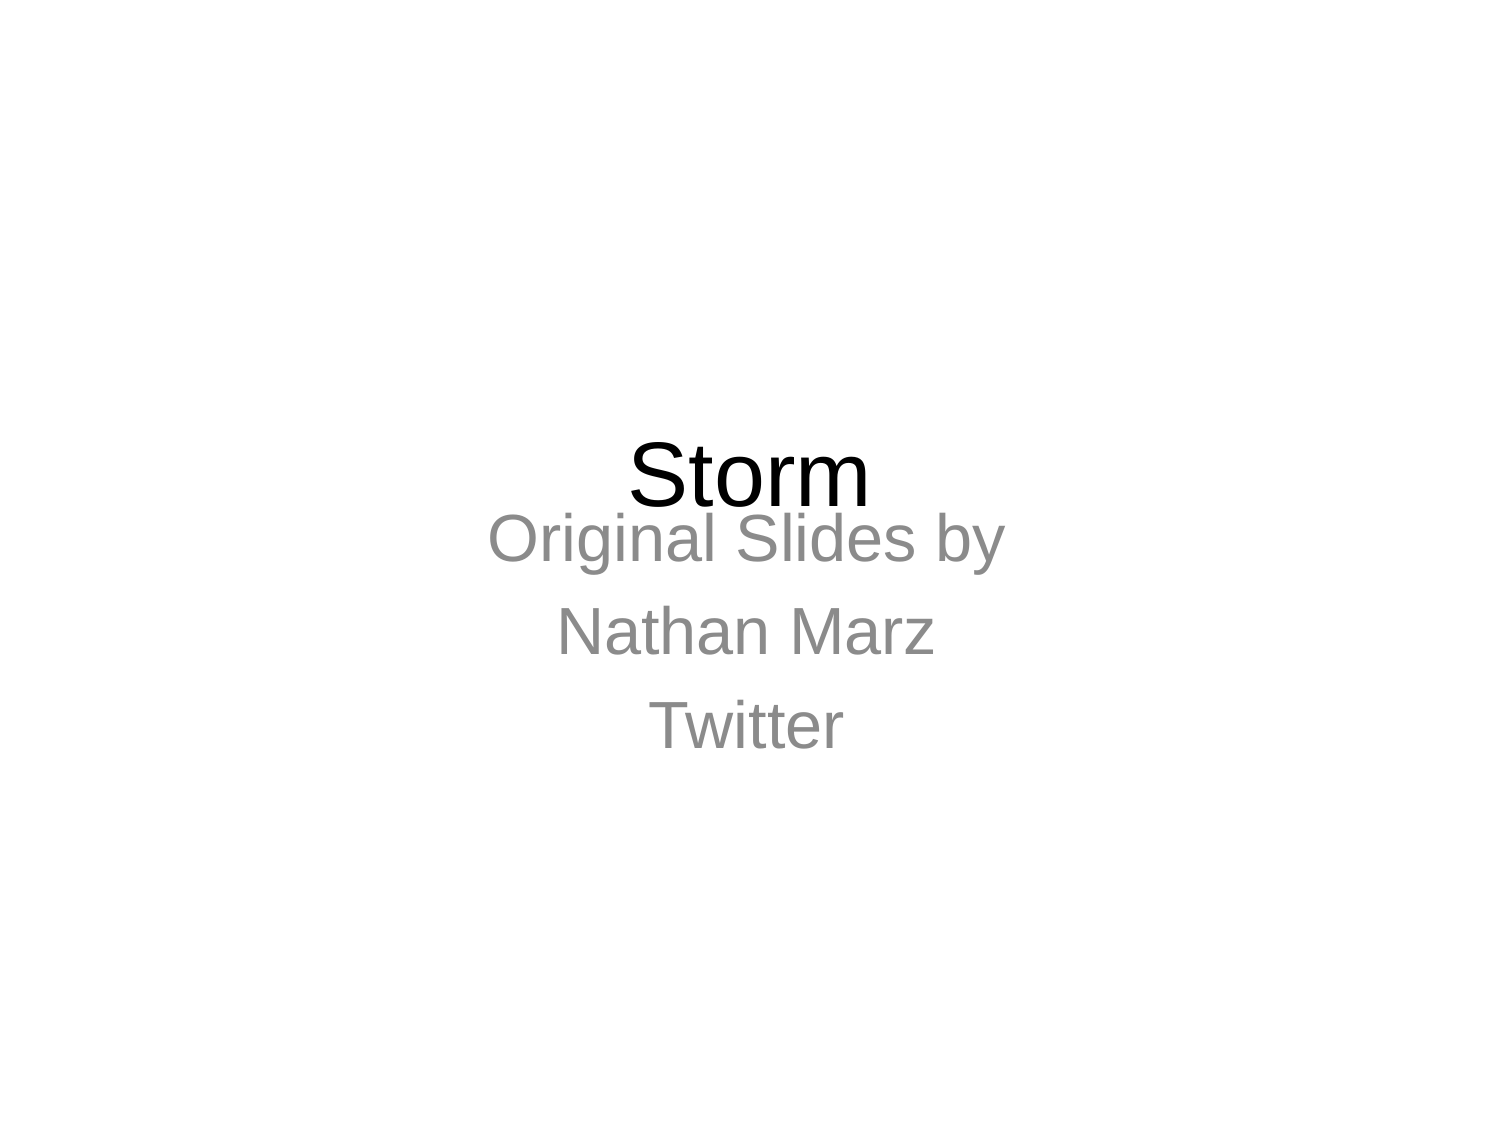

# Storm
Original Slides by
Nathan Marz
Twitter